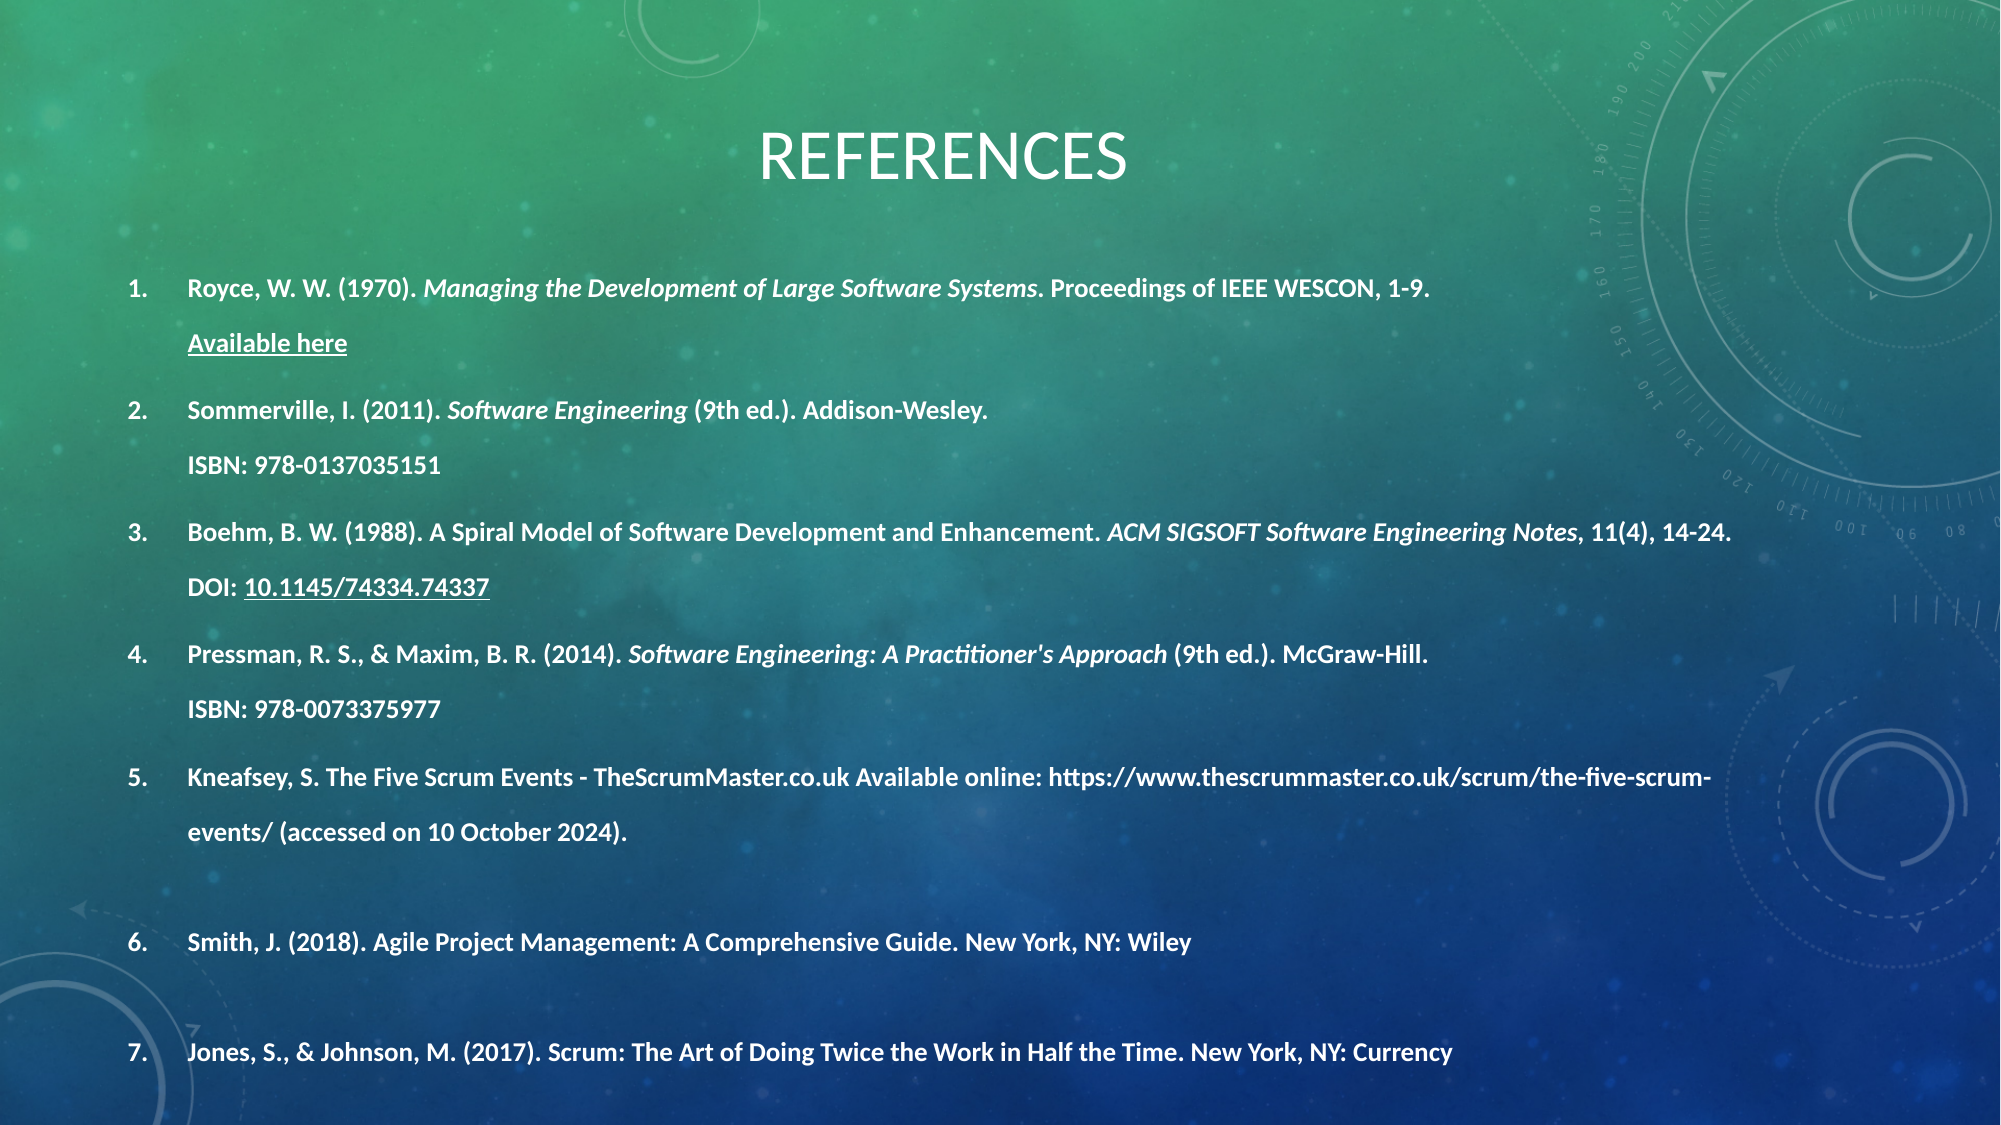

# REFERENCES

Royce, W. W. (1970). Managing the Development of Large Software Systems. Proceedings of IEEE WESCON, 1-9.
Available here
Sommerville, I. (2011). Software Engineering (9th ed.). Addison-Wesley.
ISBN: 978-0137035151
Boehm, B. W. (1988). A Spiral Model of Software Development and Enhancement. ACM SIGSOFT Software Engineering Notes, 11(4), 14-24.
DOI: 10.1145/74334.74337
Pressman, R. S., & Maxim, B. R. (2014). Software Engineering: A Practitioner's Approach (9th ed.). McGraw-Hill.
ISBN: 978-0073375977
Kneafsey, S. The Five Scrum Events - TheScrumMaster.co.uk Available online: https://www.thescrummaster.co.uk/scrum/the-five-scrum-events/ (accessed on 10 October 2024).

Smith, J. (2018). Agile Project Management: A Comprehensive Guide. New York, NY: Wiley

Jones, S., & Johnson, M. (2017). Scrum: The Art of Doing Twice the Work in Half the Time. New York, NY: Currency